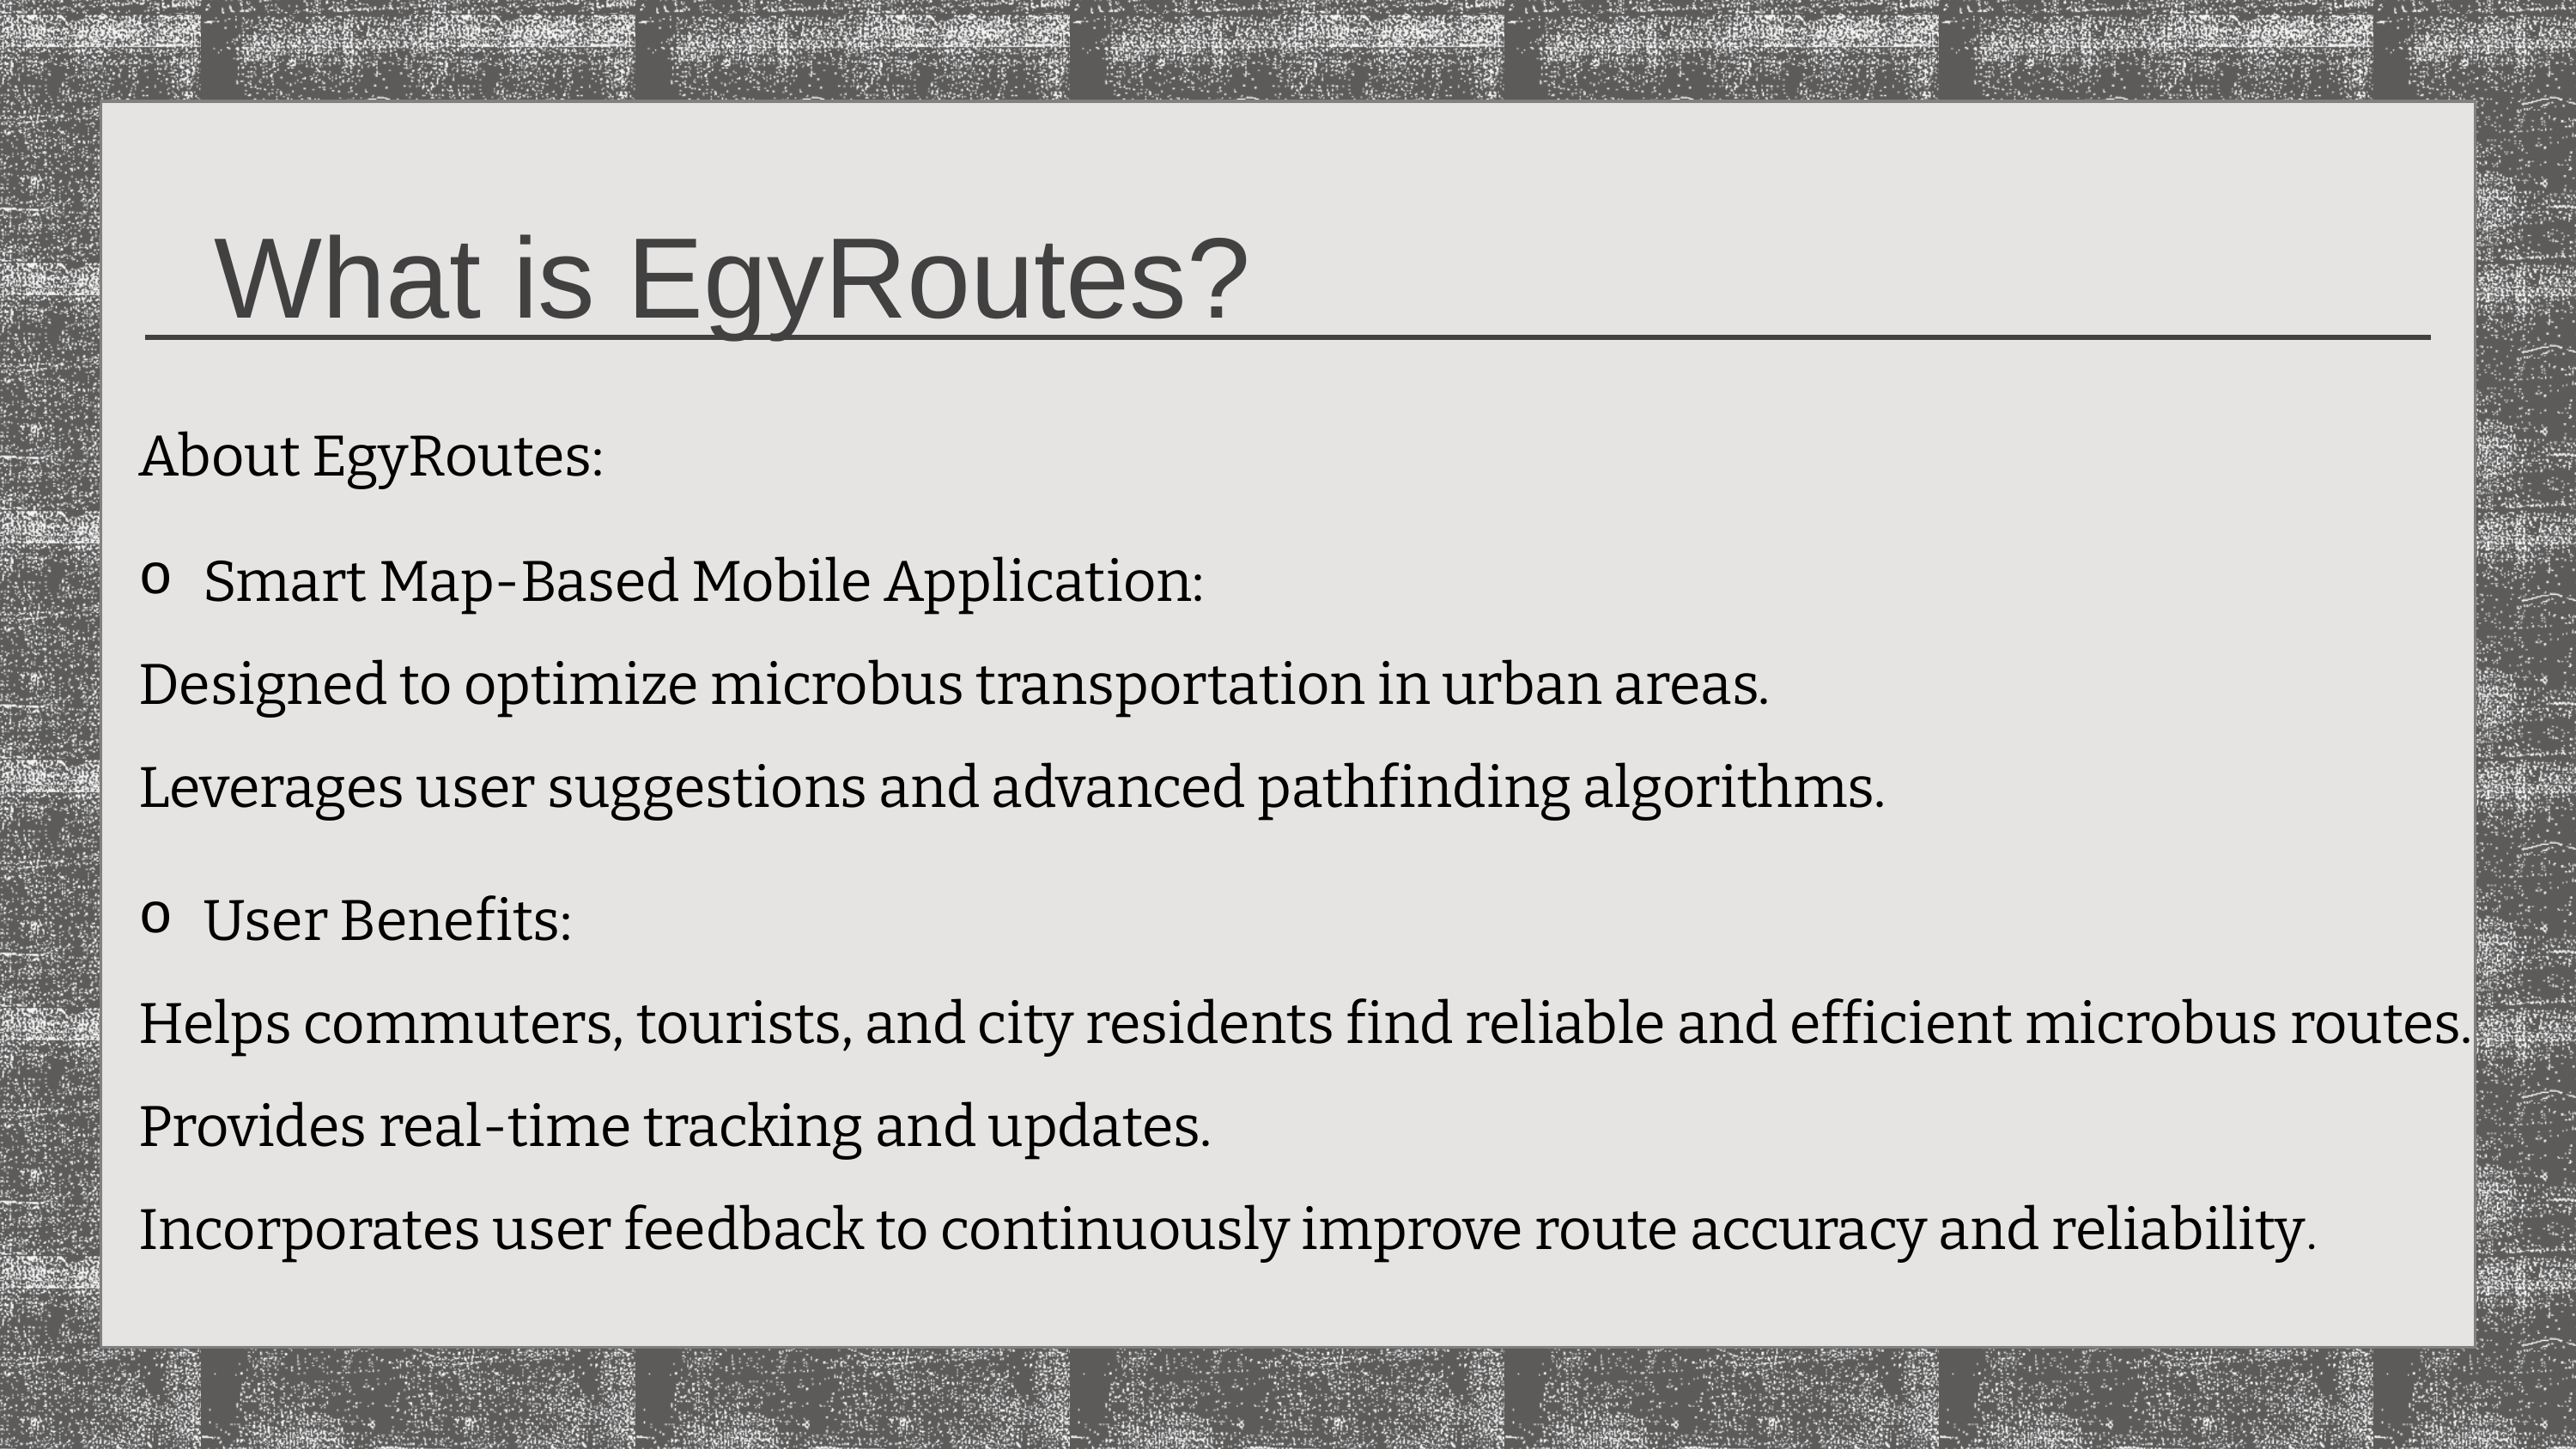

What is EgyRoutes?
About EgyRoutes:

Smart Map-Based Mobile Application:
Designed to optimize microbus transportation in urban areas.
Leverages user suggestions and advanced pathfinding algorithms.

User Benefits:
Helps commuters, tourists, and city residents find reliable and efficient microbus routes.
Provides real-time tracking and updates.
Incorporates user feedback to continuously improve route accuracy and reliability.